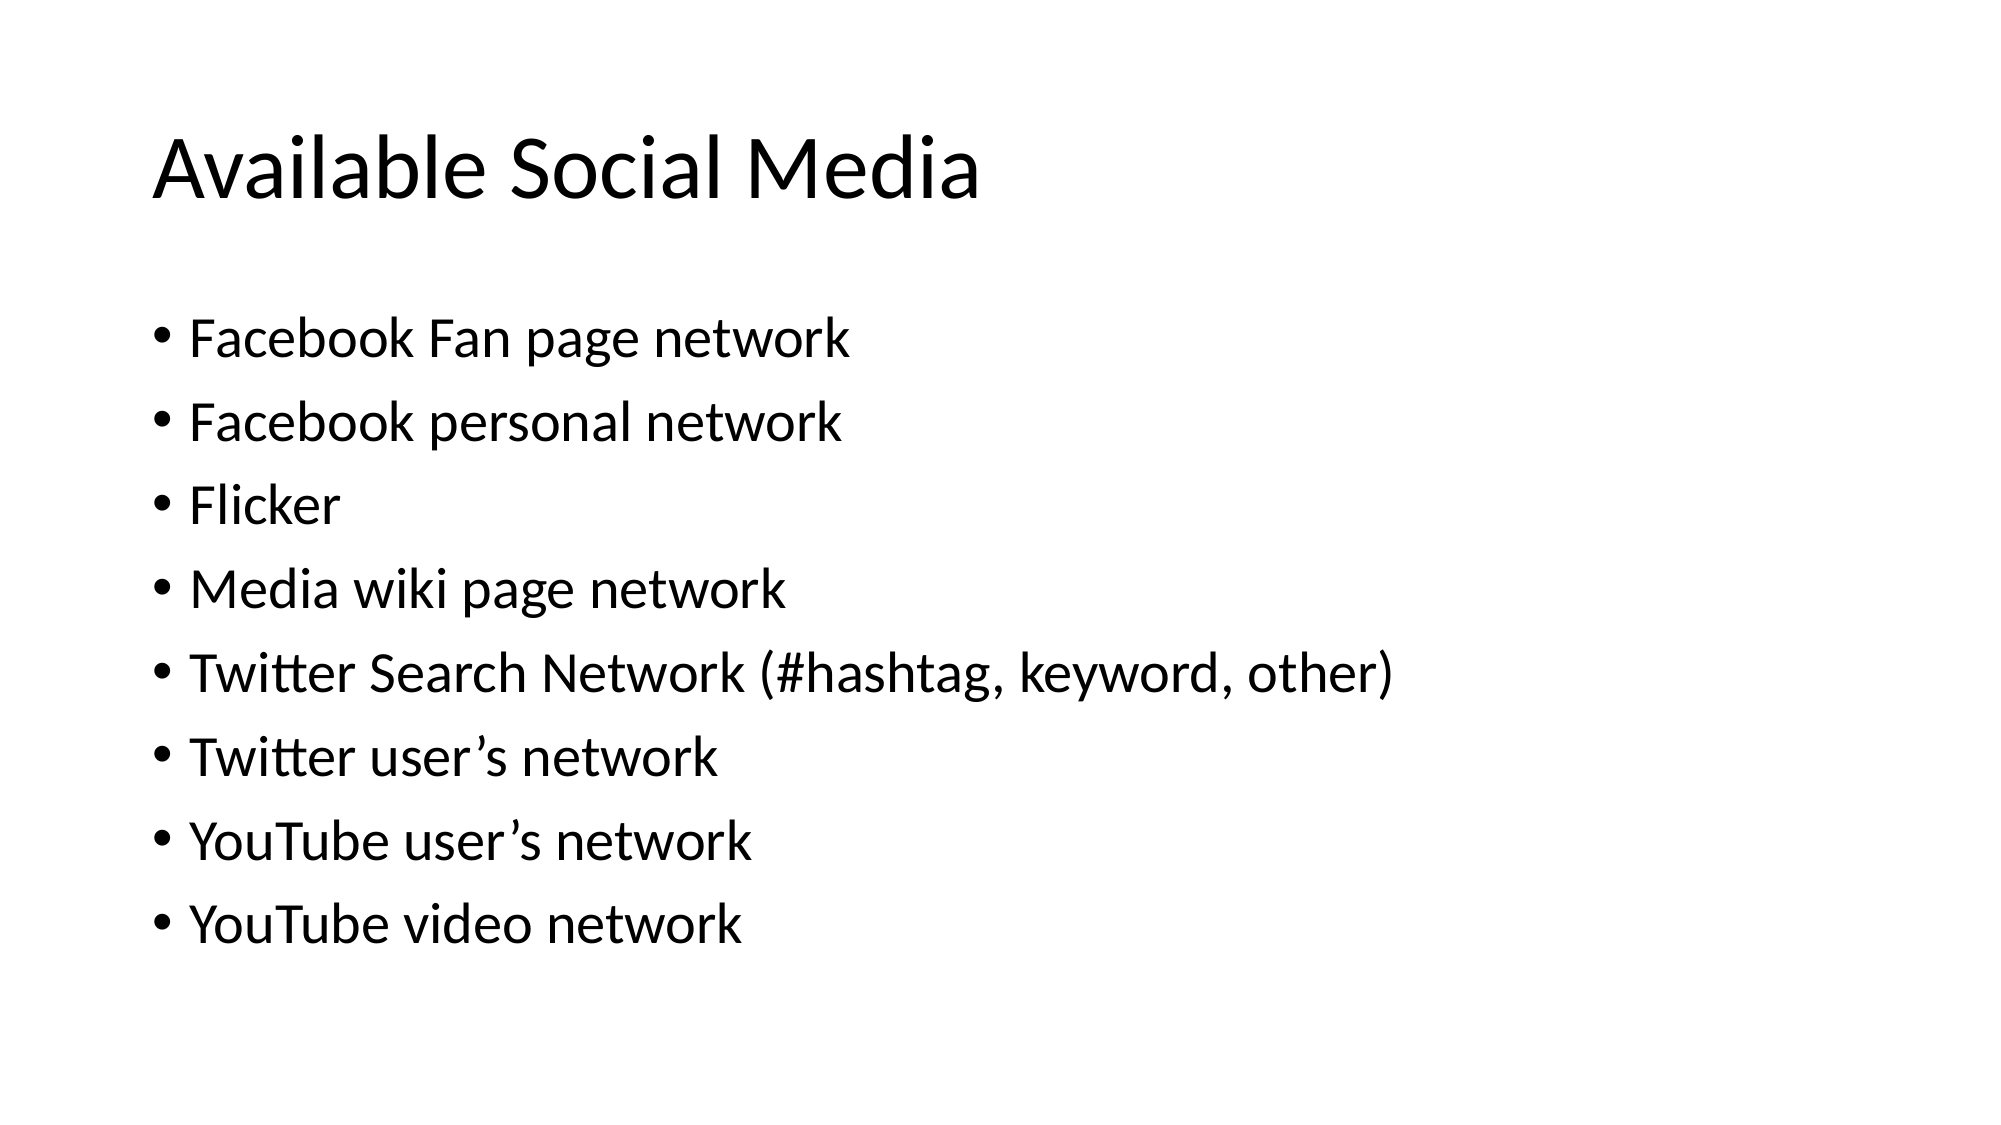

# Available Social Media
Facebook Fan page network
Facebook personal network
Flicker
Media wiki page network
Twitter Search Network (#hashtag, keyword, other)
Twitter user’s network
YouTube user’s network
YouTube video network